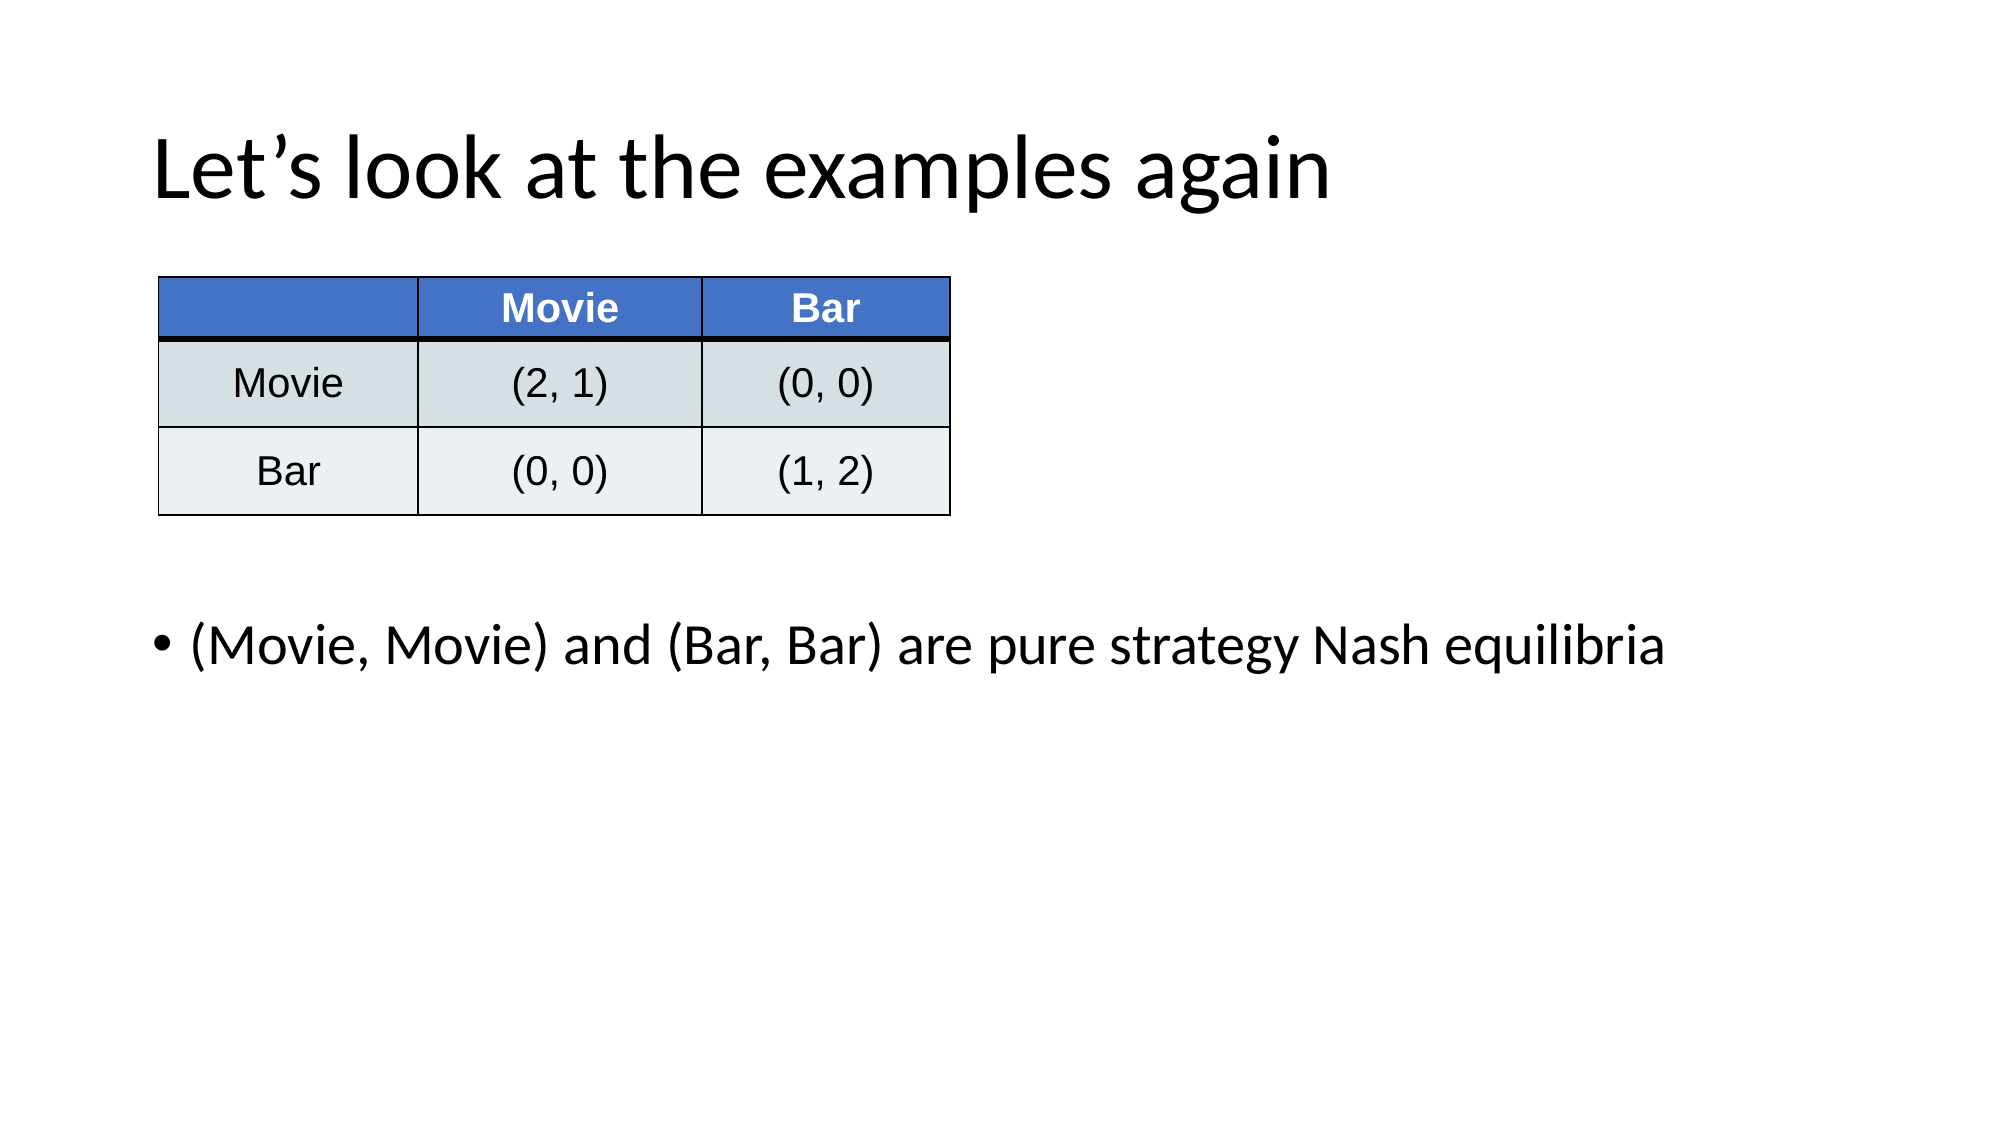

# Let’s look at the examples again
|  | Movie | Bar |
| --- | --- | --- |
| Movie | (2, 1) | (0, 0) |
| Bar | (0, 0) | (1, 2) |
(Movie, Movie) and (Bar, Bar) are pure strategy Nash equilibria
Are there other equilibria?
Using the indifference property to derive a mixed-strategy equilibria